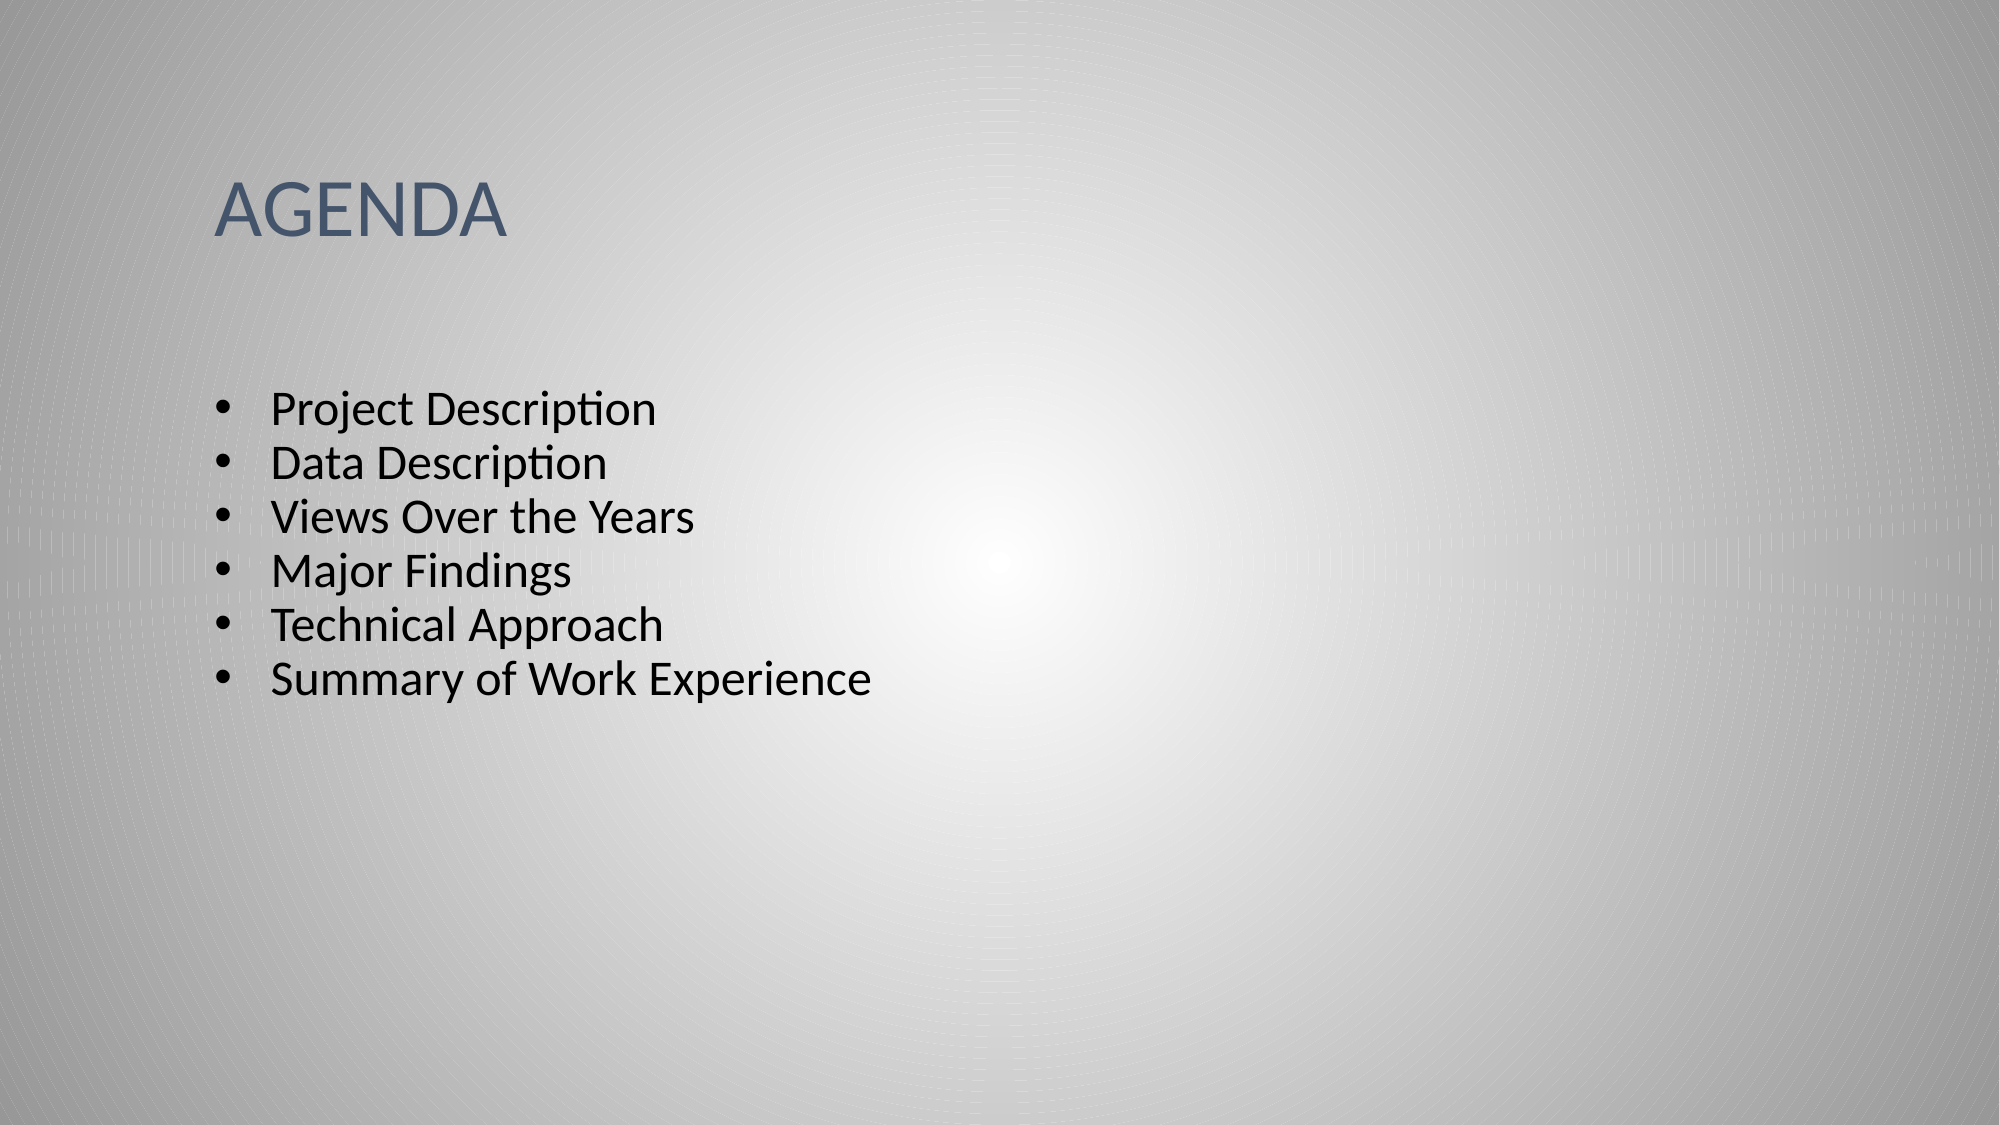

# Agenda
Project Description
Data Description
Views Over the Years
Major Findings
Technical Approach
Summary of Work Experience